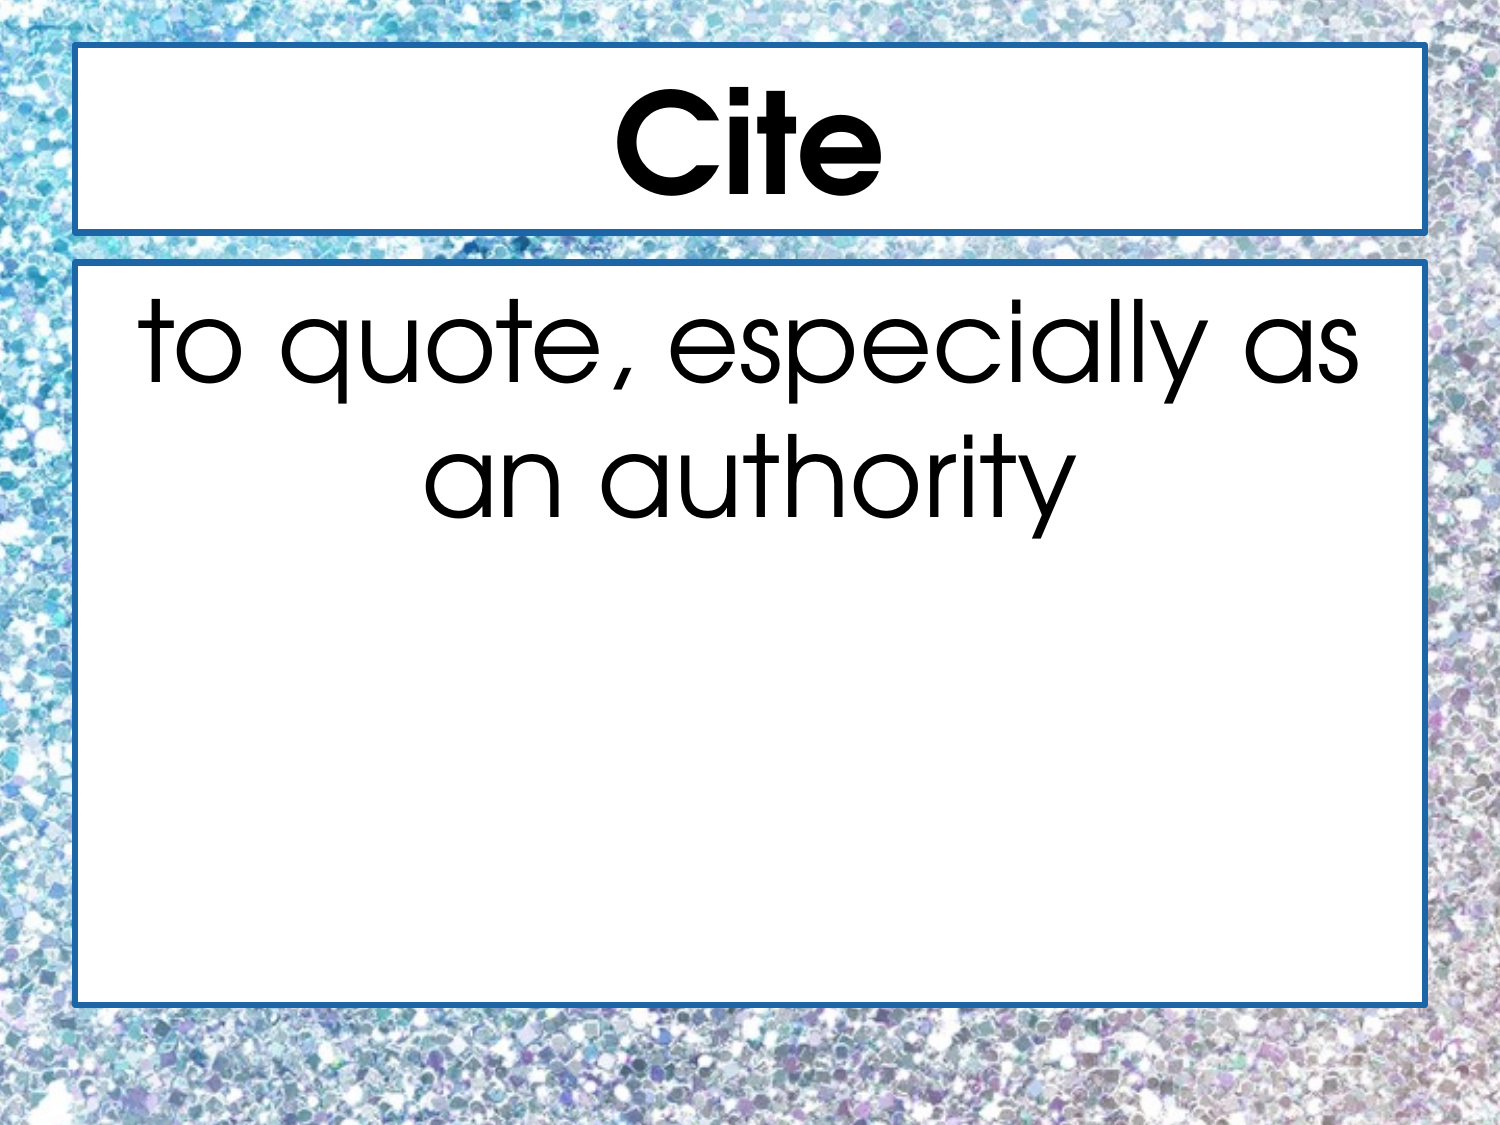

# Cite
to quote, especially as an authority